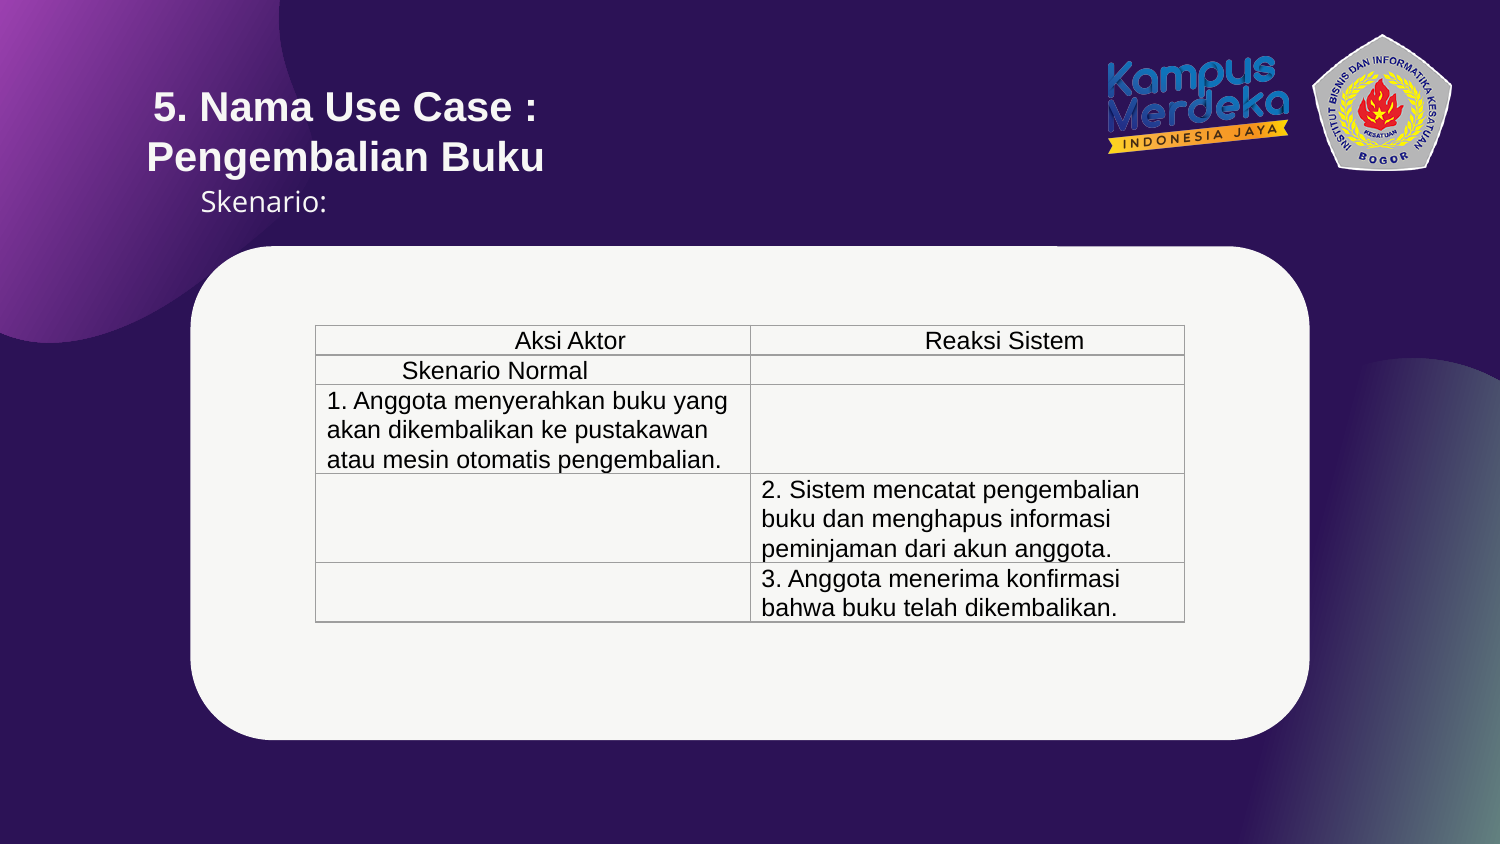

5. Nama Use Case : Pengembalian Buku
Skenario:

| Aksi Aktor | Reaksi Sistem |
| --- | --- |
| Skenario Normal |  |
| 1. Anggota menyerahkan buku yang akan dikembalikan ke pustakawan atau mesin otomatis pengembalian. |  |
|  | 2. Sistem mencatat pengembalian buku dan menghapus informasi peminjaman dari akun anggota. |
|  | 3. Anggota menerima konfirmasi bahwa buku telah dikembalikan. |